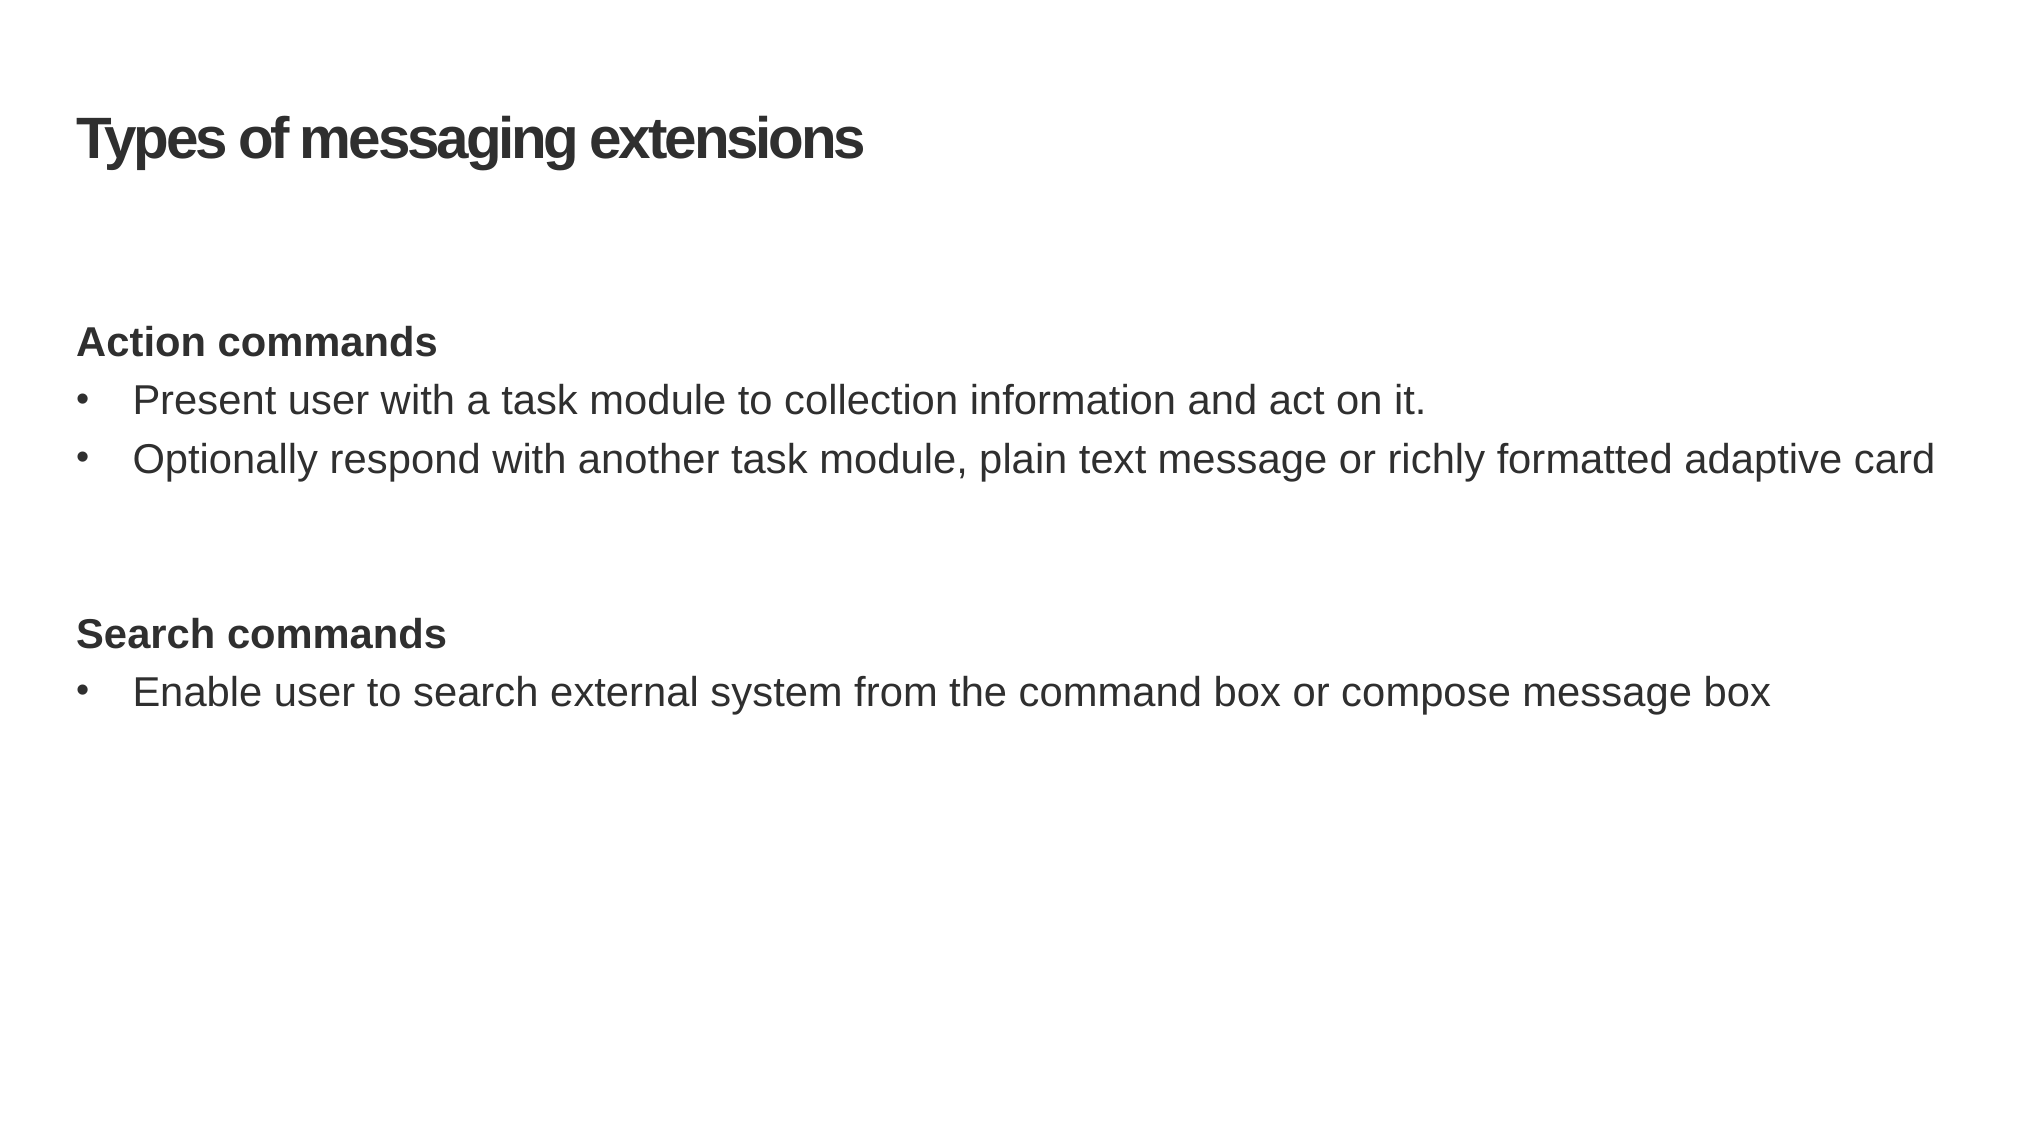

# Types of messaging extensions
Action commands
Present user with a task module to collection information and act on it.
Optionally respond with another task module, plain text message or richly formatted adaptive card

Search commands
Enable user to search external system from the command box or compose message box